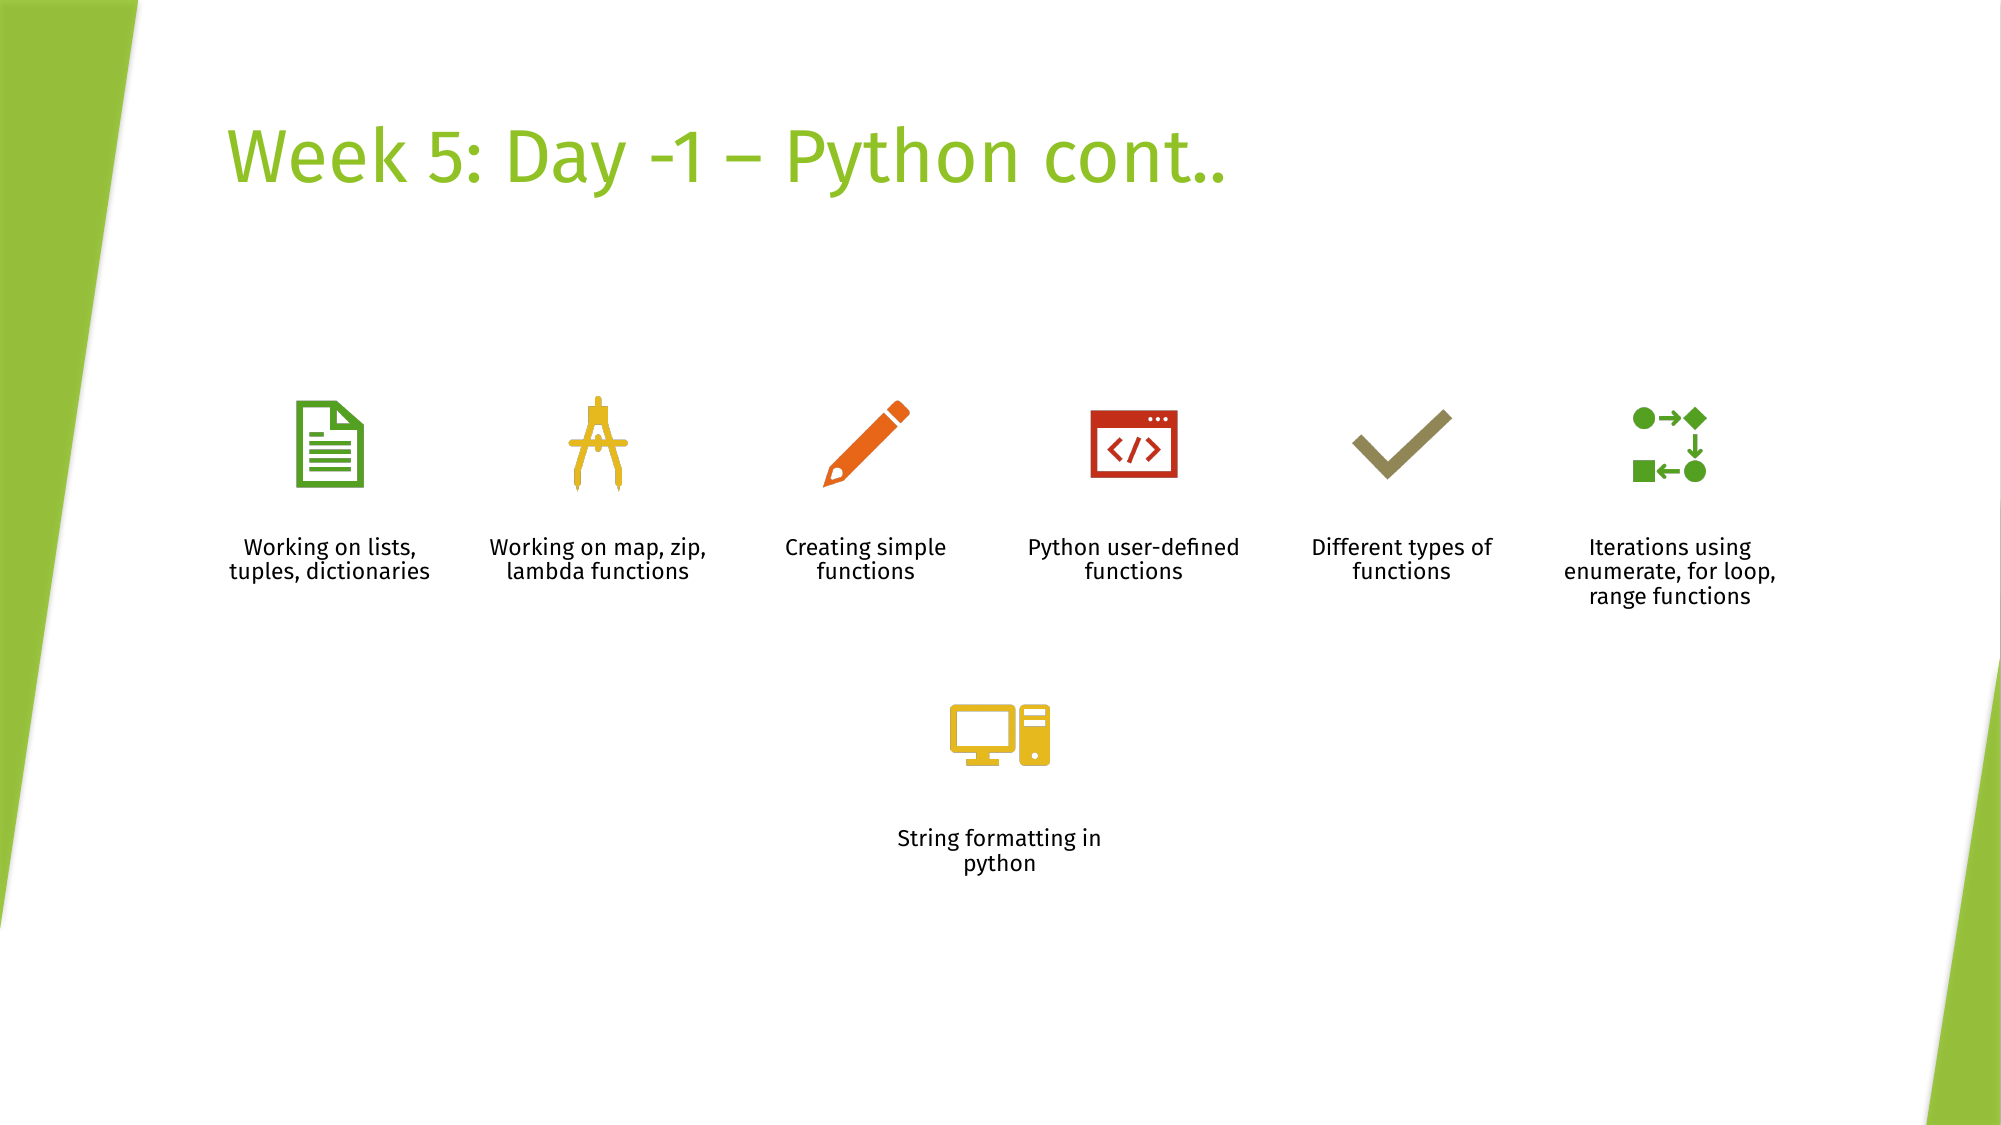

# Week 5: Day -1 – Python cont..
Working on lists, tuples, dictionaries
Working on map, zip, lambda functions
Creating simple functions
Python user-defined functions
Different types of functions
Iterations using enumerate, for loop, range functions
String formatting in python